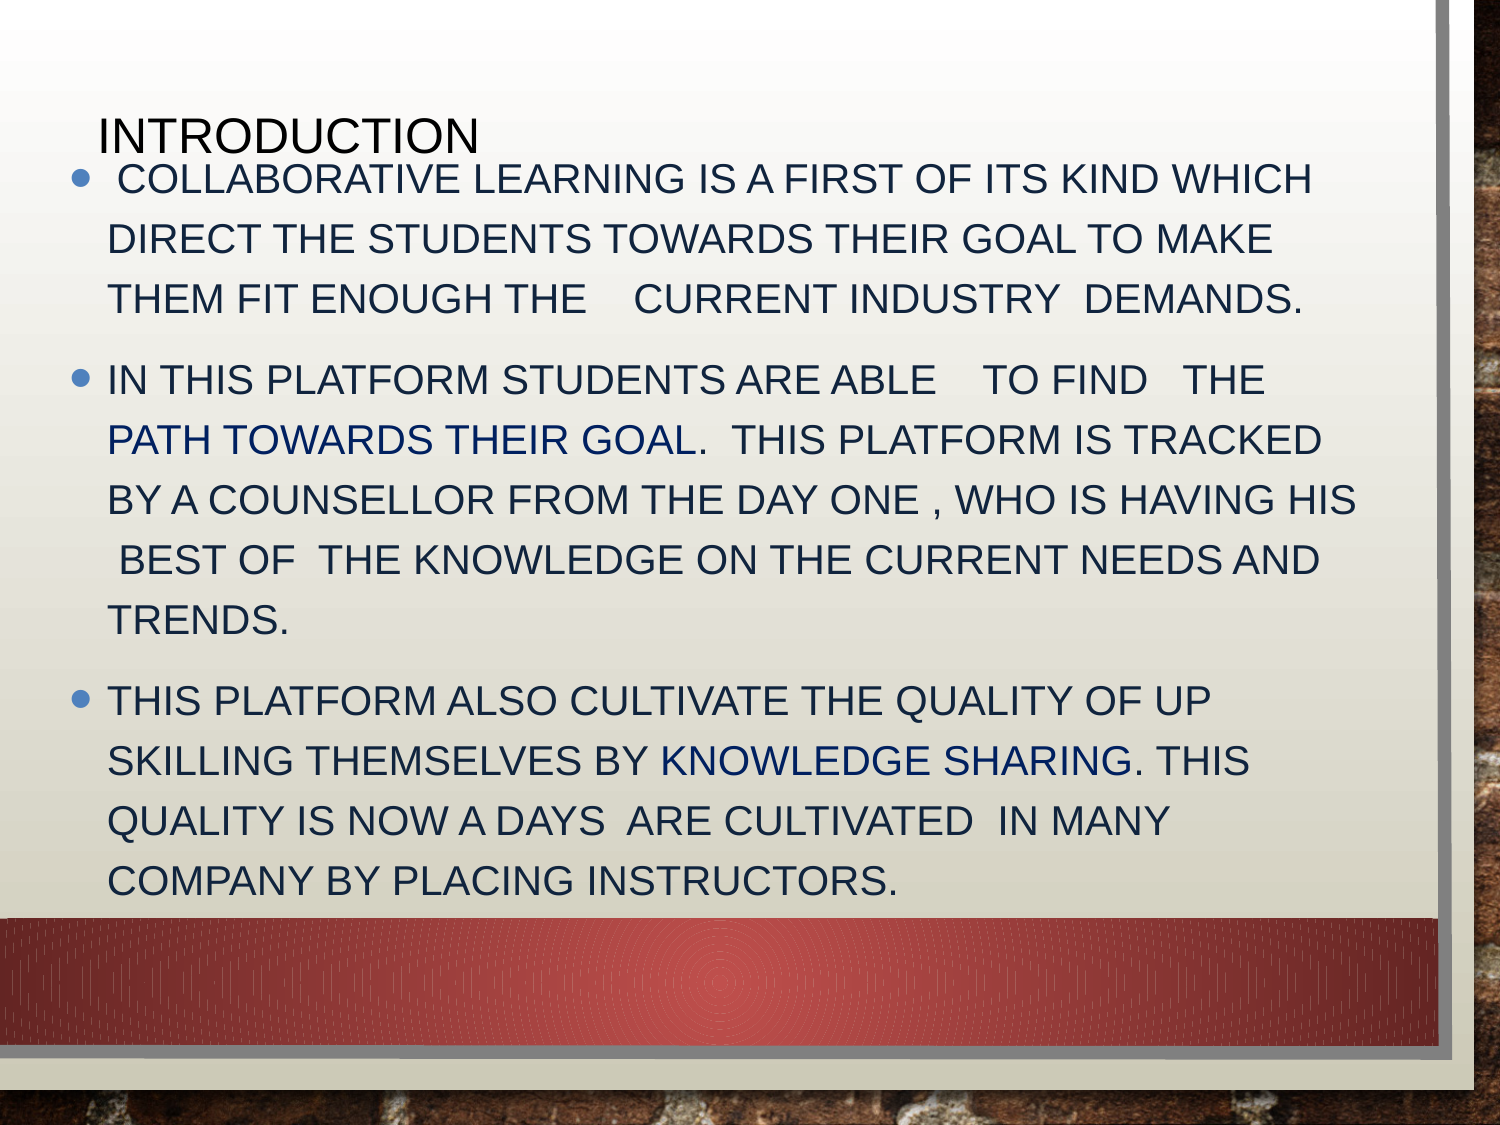

# Introduction
 Collaborative Learning is a first of its kind which direct the students towards their goal to make them fit enough the    current industry  demands.
In this platform students are able    to find   the path towards their goal.  This platform is tracked  by a counsellor from the day one , who is having his   best of  the knowledge on the current needs and trends.
This platform also cultivate the quality of up skilling themselves by knowledge sharing. This quality is now a days  are cultivated  in many company by placing instructors.